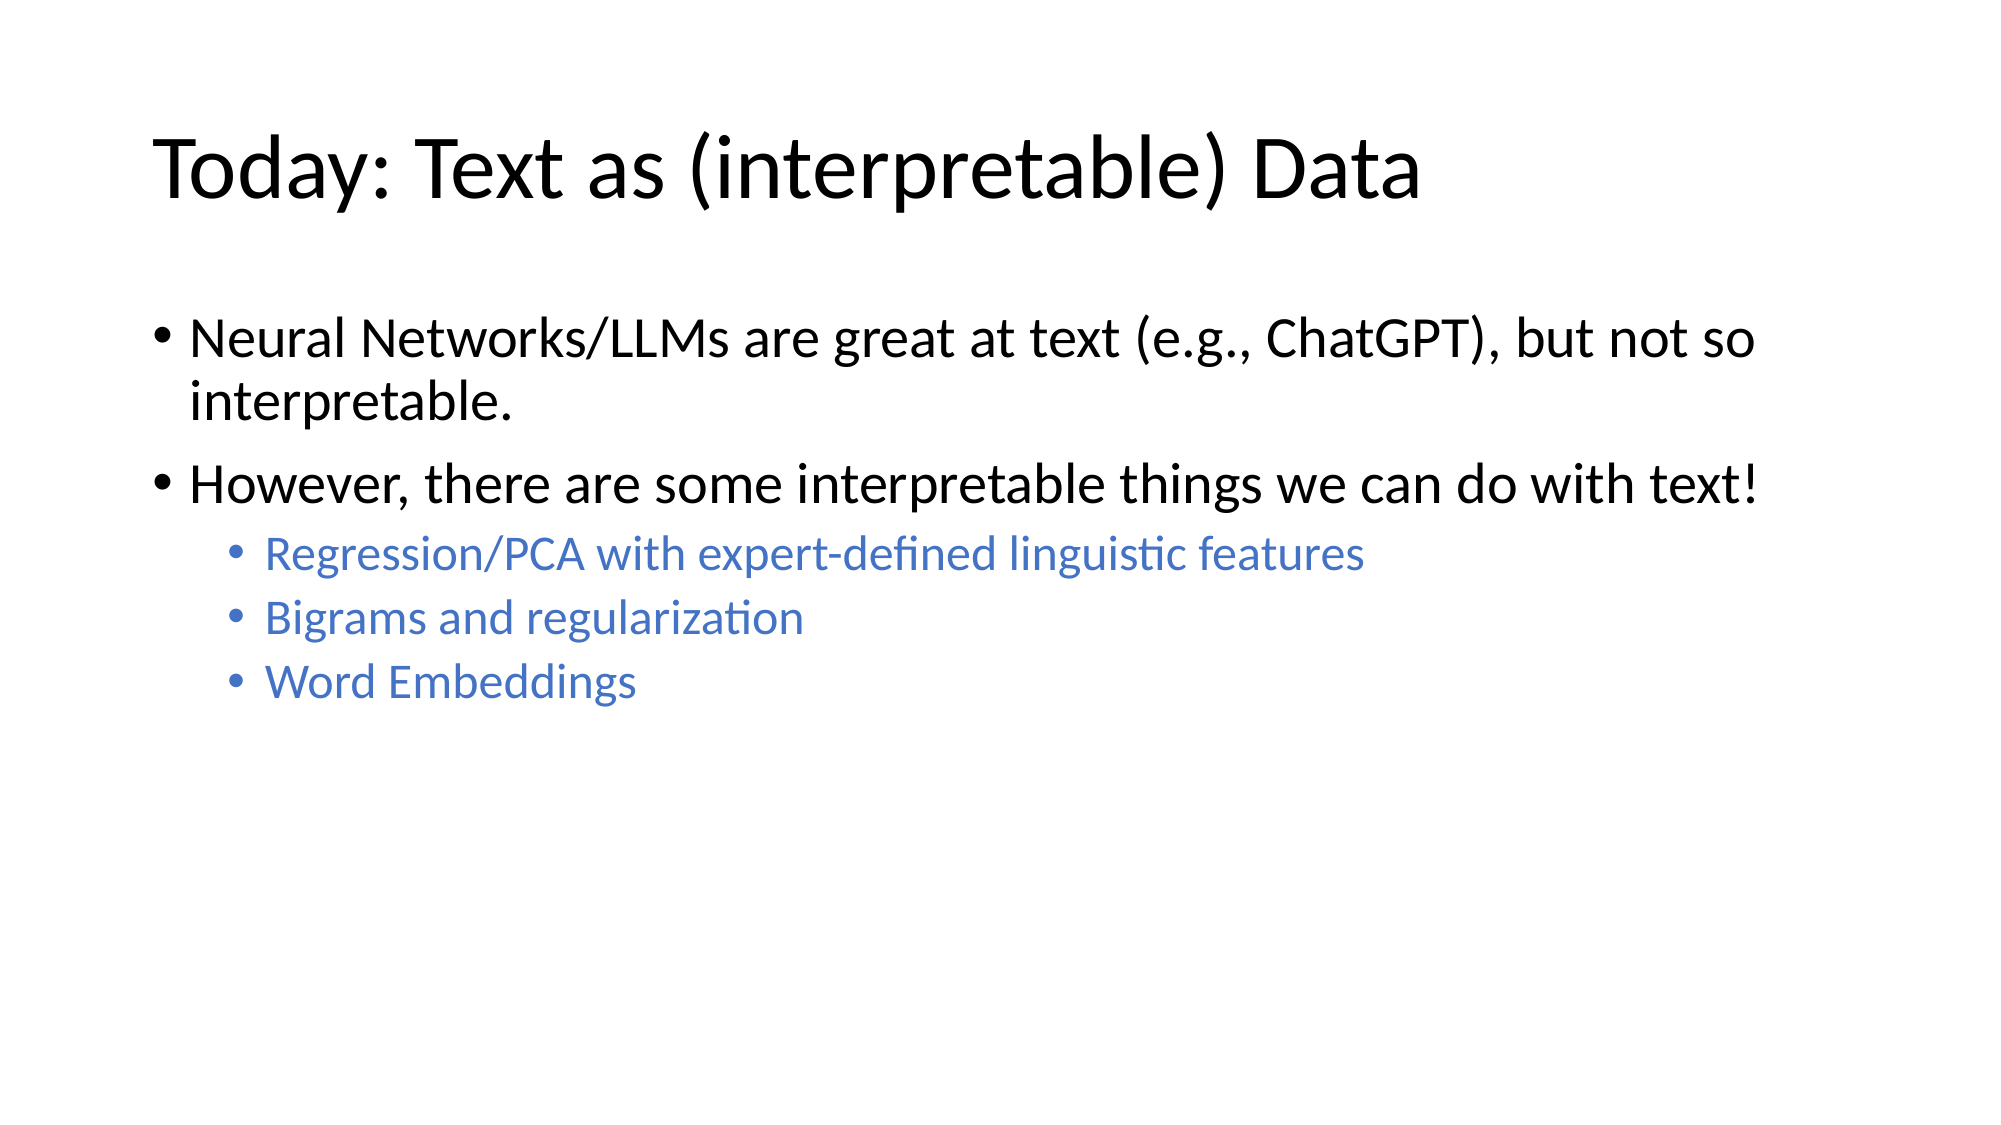

# Today: Text as (interpretable) Data
Neural Networks/LLMs are great at text (e.g., ChatGPT), but not so interpretable.
However, there are some interpretable things we can do with text!
Regression/PCA with expert-defined linguistic features
Bigrams and regularization
Word Embeddings